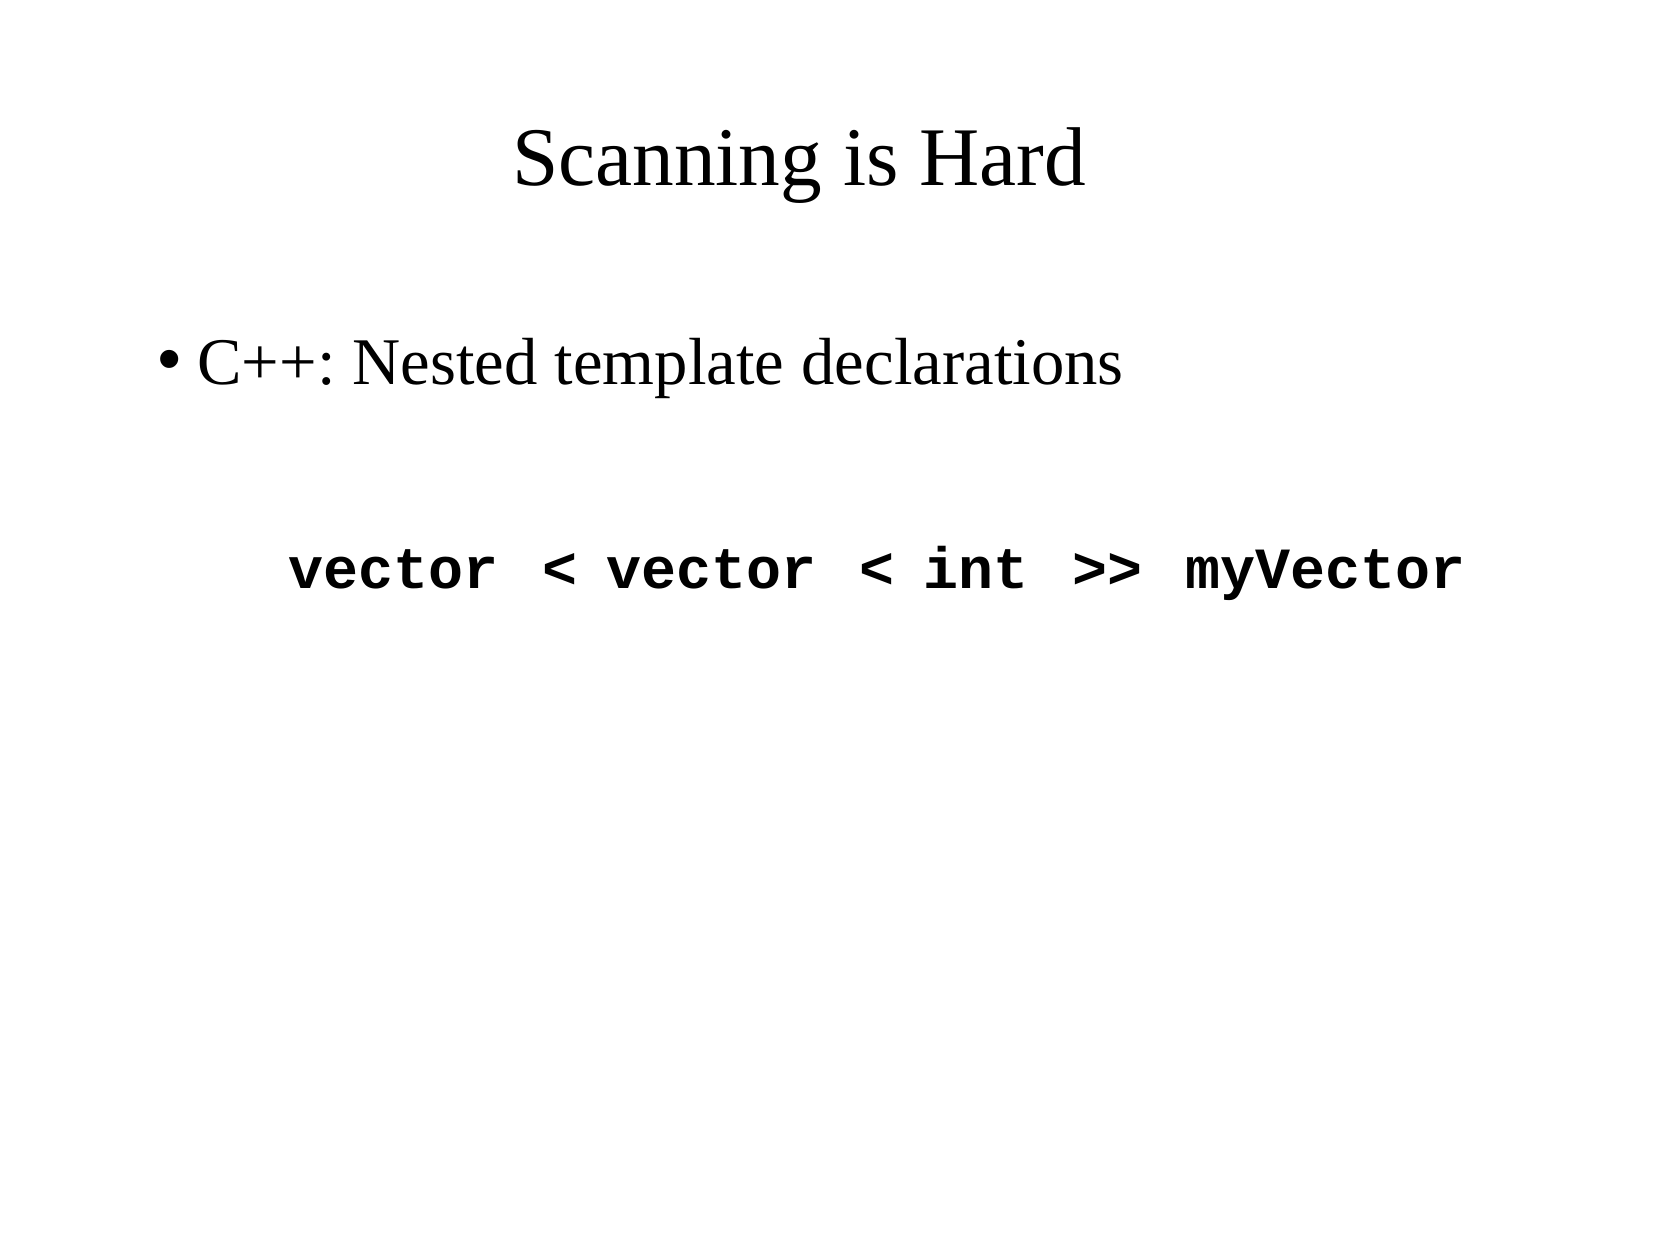

Scanning is Hard
 C++: Nested template declarations

	vector   <  vector   <  int   >>   myVector